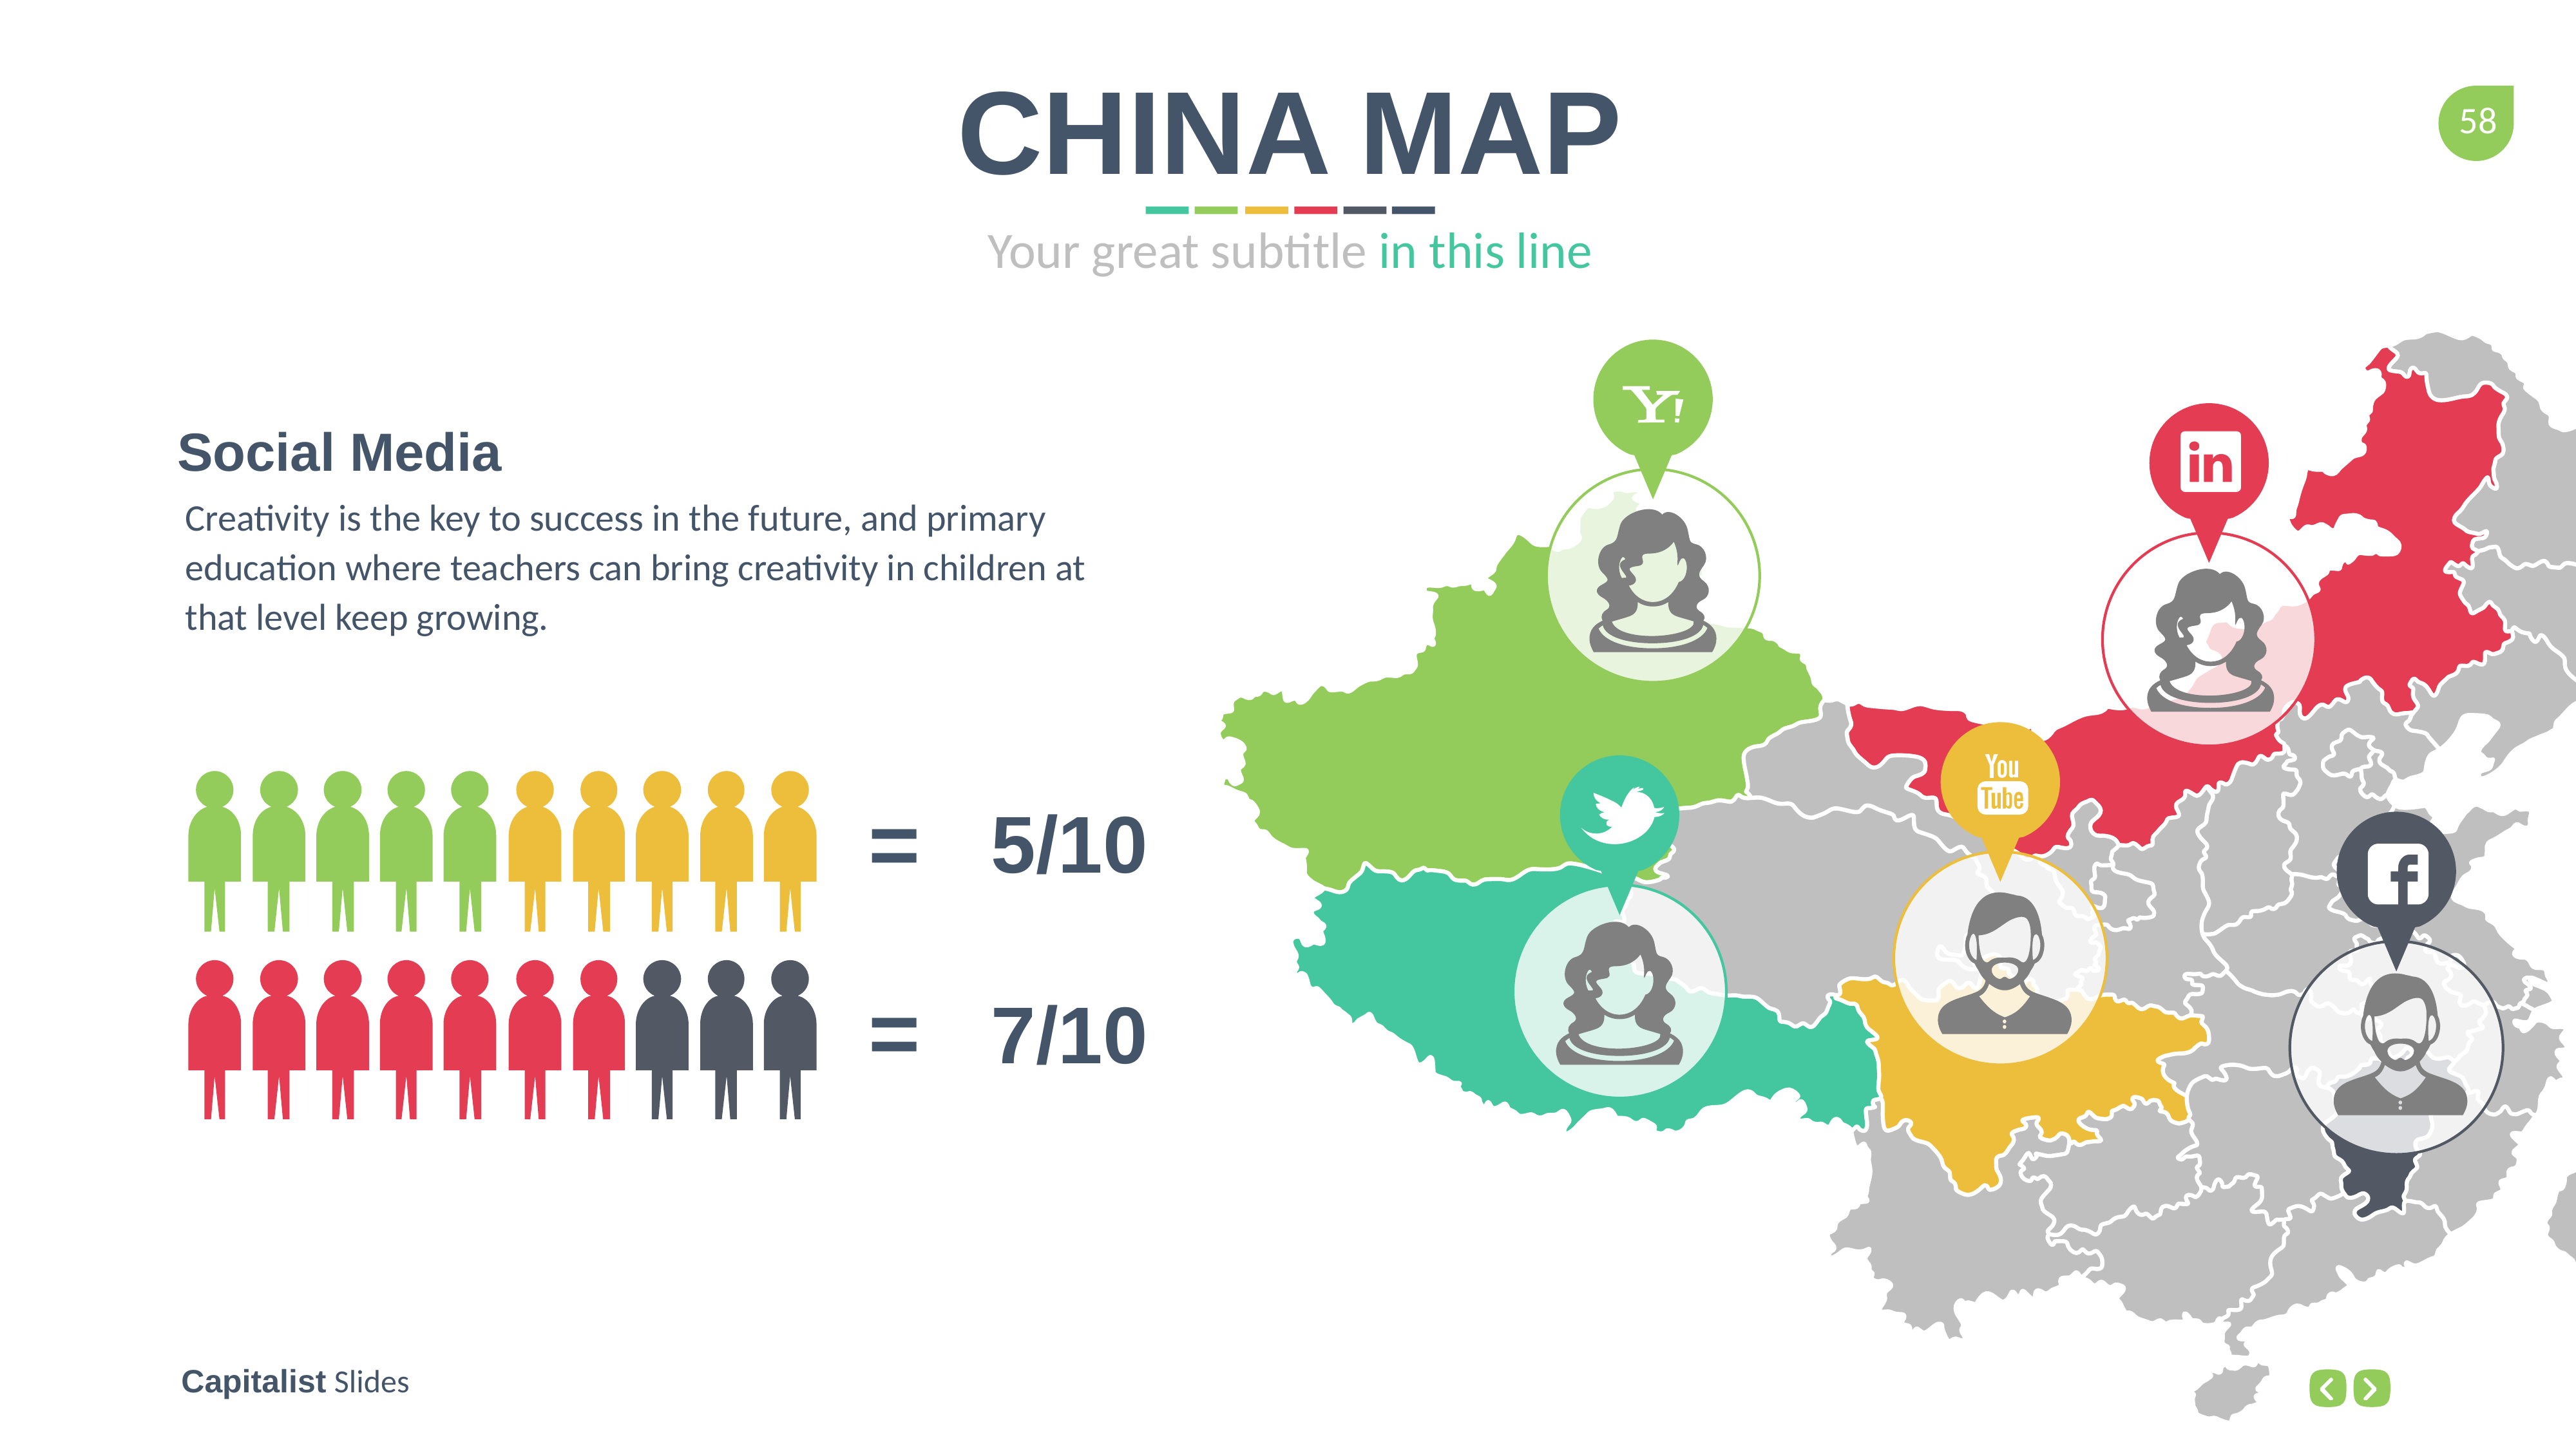

CHINA MAP

Your great subtitle in this line

Social Media
Creativity is the key to success in the future, and primary education where teachers can bring creativity in children at that level keep growing.

=
5/10

=
7/10